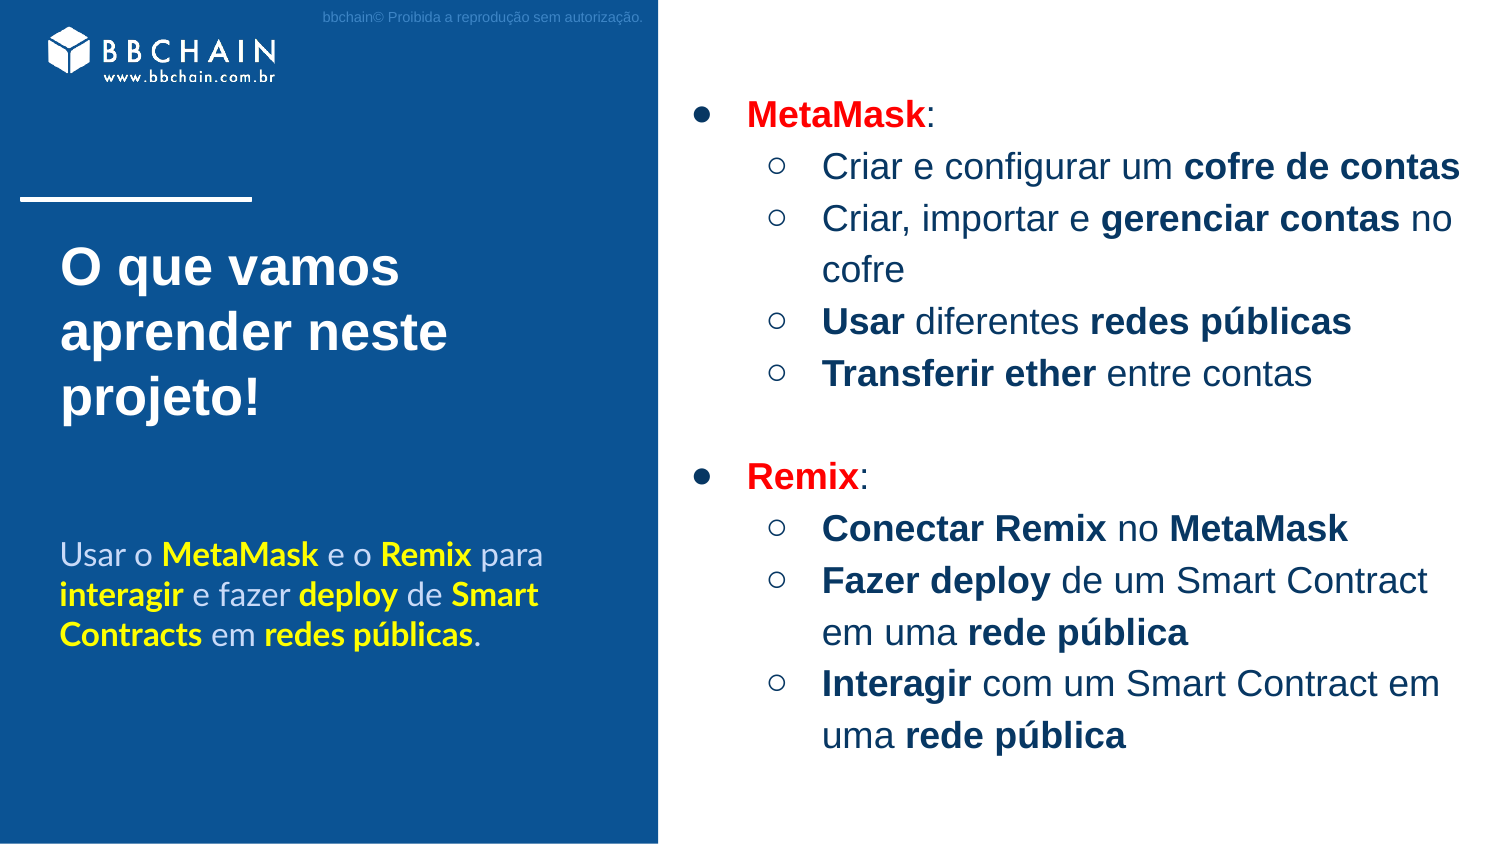

MetaMask:
Criar e configurar um cofre de contas
Criar, importar e gerenciar contas no cofre
Usar diferentes redes públicas
Transferir ether entre contas
Remix:
Conectar Remix no MetaMask
Fazer deploy de um Smart Contract em uma rede pública
Interagir com um Smart Contract em uma rede pública
# O que vamos aprender neste projeto!
Usar o MetaMask e o Remix para interagir e fazer deploy de Smart Contracts em redes públicas.